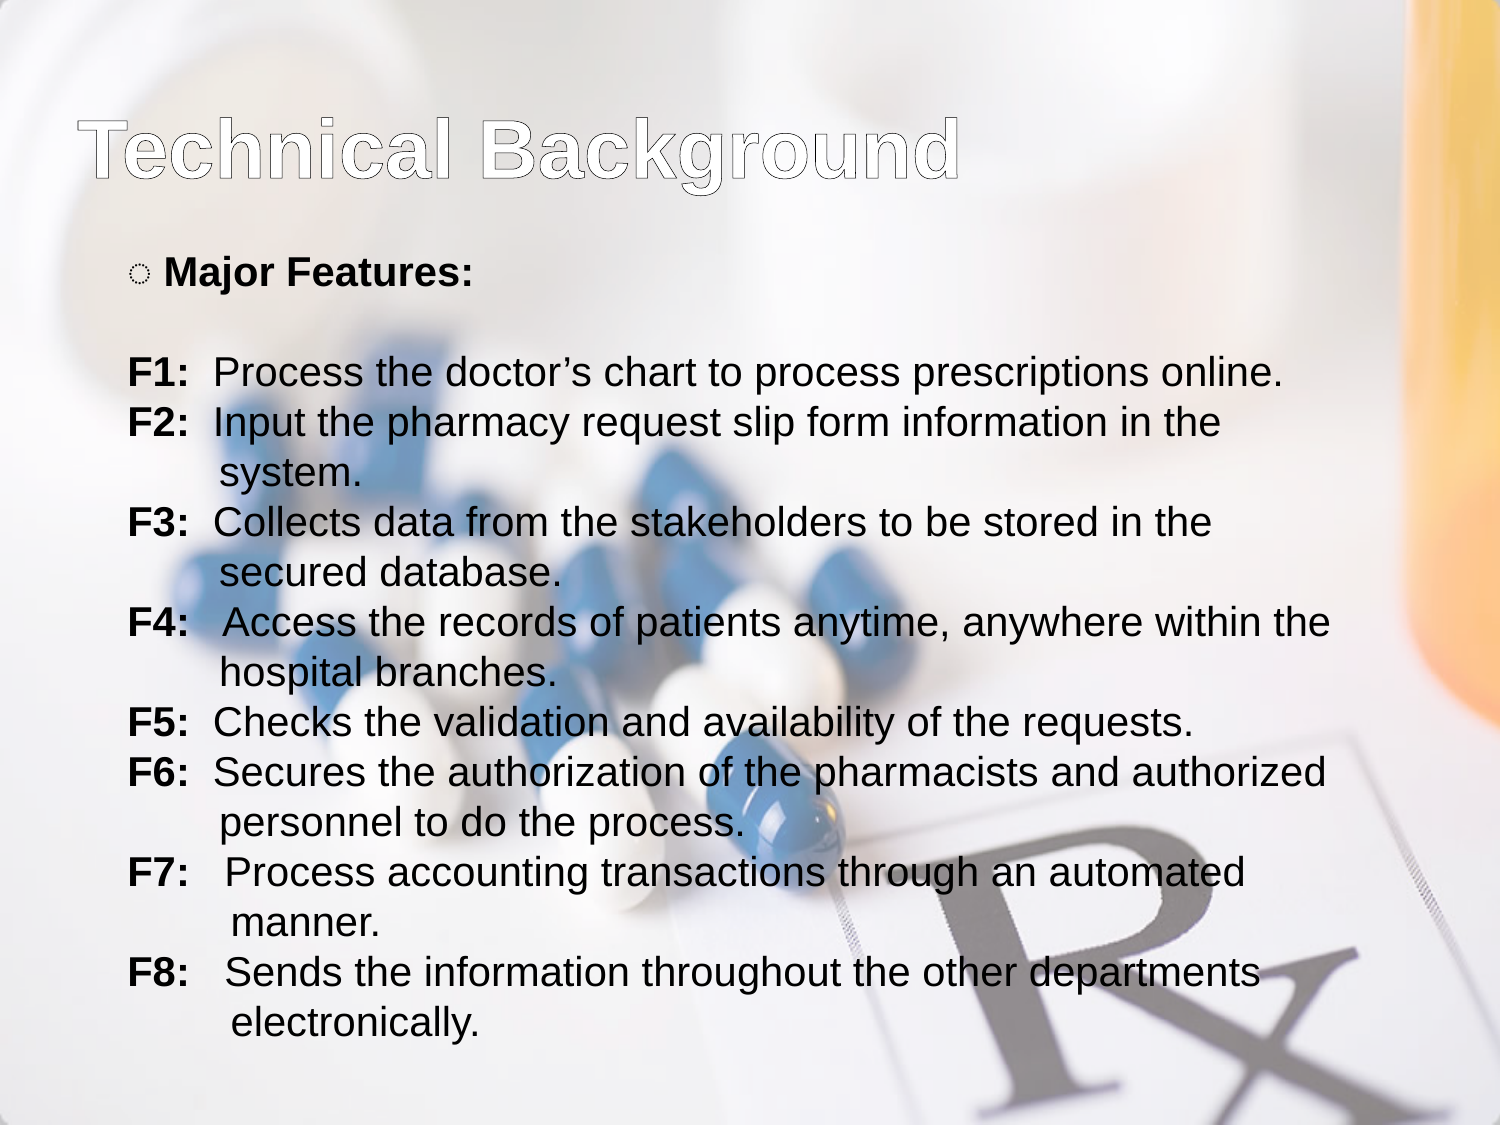

Technical Background
◌ Major Features:

F1:  Process the doctor’s chart to process prescriptions online.
F2:  Input the pharmacy request slip form information in the
        system.
F3:  Collects data from the stakeholders to be stored in the
        secured database.
F4:   Access the records of patients anytime, anywhere within the
        hospital branches.
F5:  Checks the validation and availability of the requests.
F6:  Secures the authorization of the pharmacists and authorized
        personnel to do the process.
F7:   Process accounting transactions through an automated
         manner.
F8:   Sends the information throughout the other departments
         electronically.